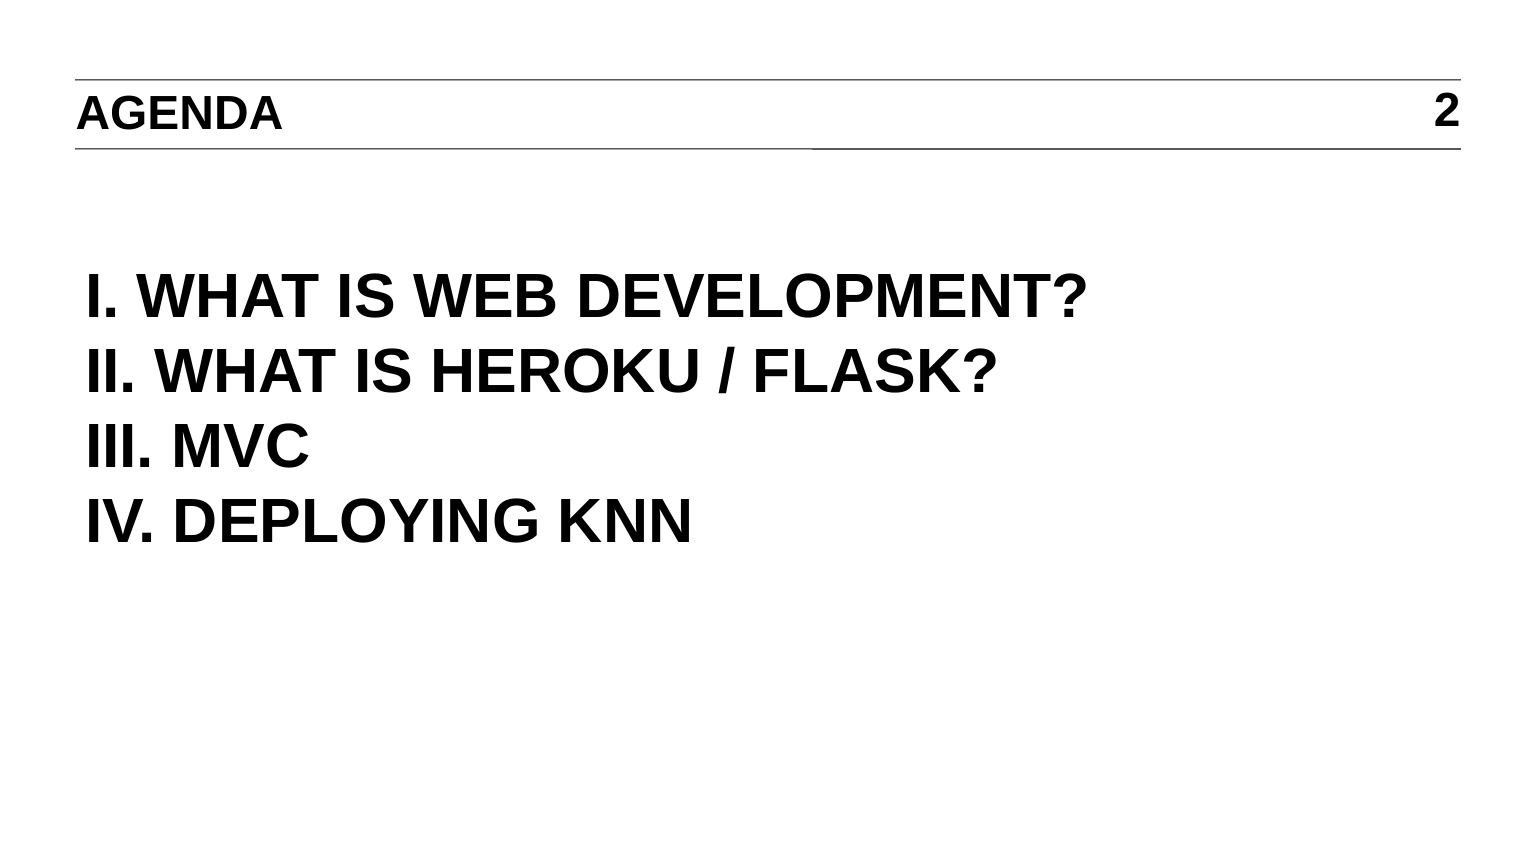

agenda

2
# I. What is web development? iI. What is heroku / flask? III. mvc IV. Deploying knn